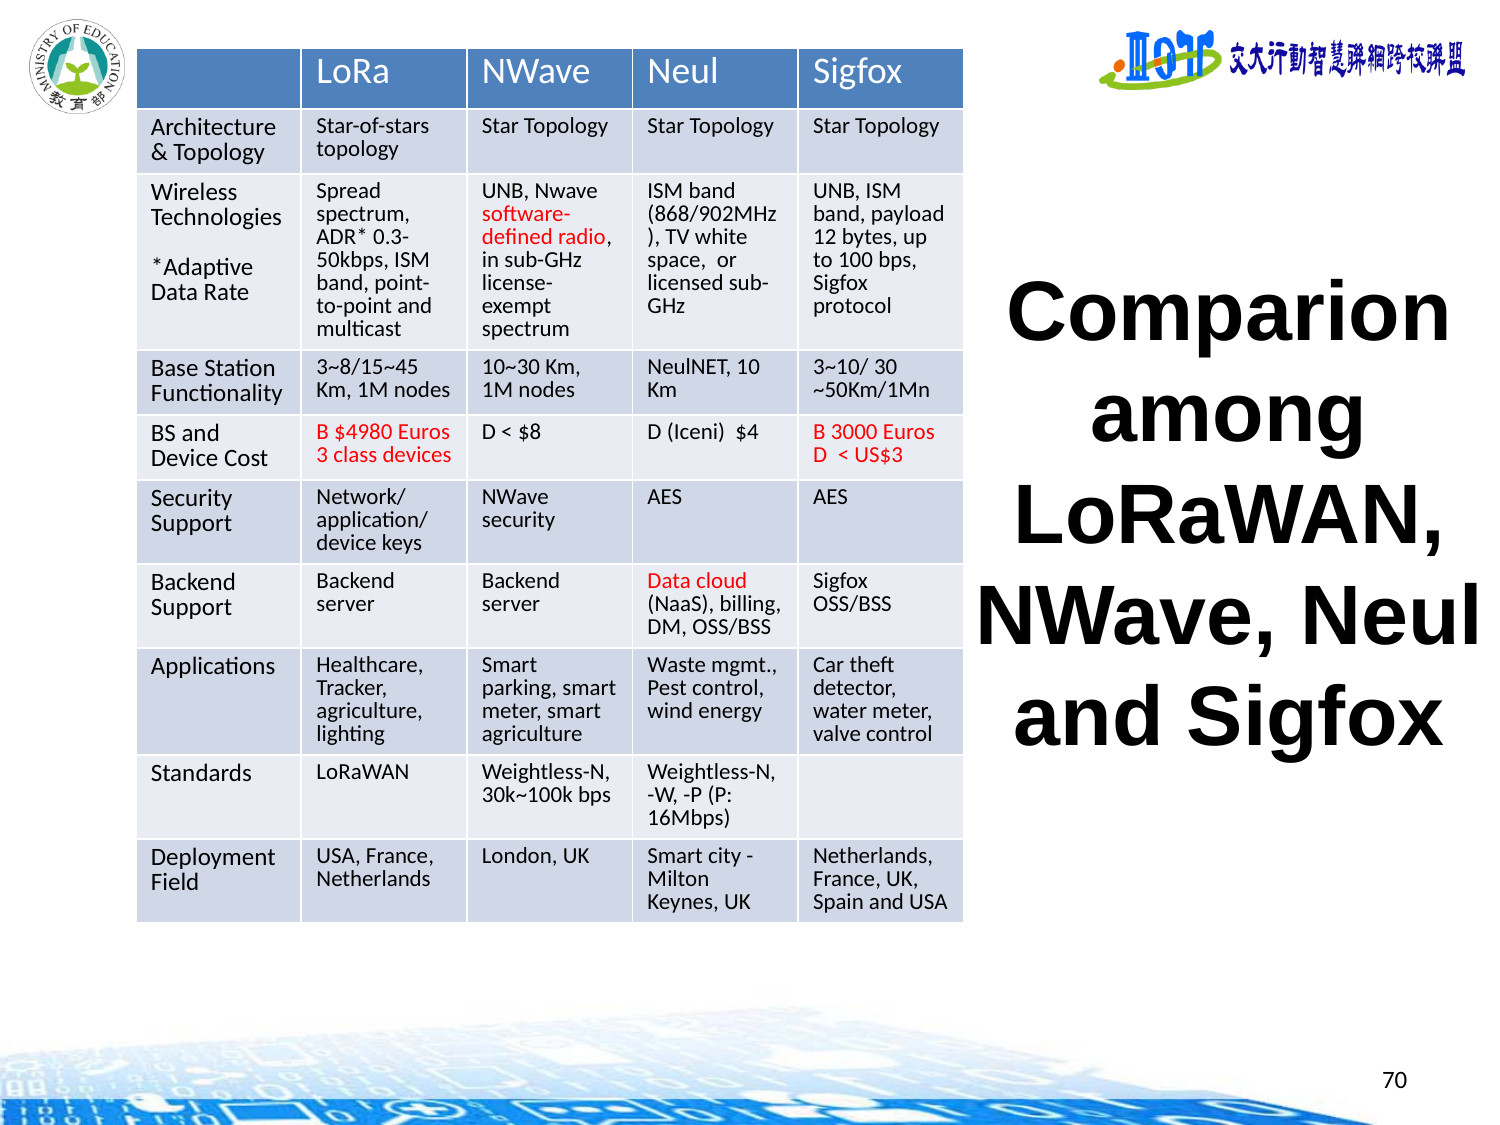

|  | LoRa | NWave | Neul | Sigfox |
| --- | --- | --- | --- | --- |
| Architecture & Topology | Star-of-stars topology | Star Topology | Star Topology | Star Topology |
| Wireless Technologies \*Adaptive Data Rate | Spread spectrum, ADR\* 0.3-50kbps, ISM band, point-to-point and multicast | UNB, Nwave software-defined radio, in sub-GHz license-exempt spectrum | ISM band (868/902MHz), TV white space, or licensed sub-GHz | UNB, ISM band, payload 12 bytes, up to 100 bps, Sigfox protocol |
| Base Station Functionality | 3~8/15~45 Km, 1M nodes | 10~30 Km, 1M nodes | NeulNET, 10 Km | 3~10/ 30 ~50Km/1Mn |
| BS and Device Cost | B $4980 Euros 3 class devices | D < $8 | D (Iceni) $4 | B 3000 Euros D < US$3 |
| Security Support | Network/ application/ device keys | NWave security | AES | AES |
| Backend Support | Backend server | Backend server | Data cloud (NaaS), billing, DM, OSS/BSS | Sigfox OSS/BSS |
| Applications | Healthcare, Tracker, agriculture, lighting | Smart parking, smart meter, smart agriculture | Waste mgmt., Pest control, wind energy | Car theft detector, water meter, valve control |
| Standards | LoRaWAN | Weightless-N, 30k~100k bps | Weightless-N, -W, -P (P: 16Mbps) |  |
| Deployment Field | USA, France, Netherlands | London, UK | Smart city - Milton Keynes, UK | Netherlands, France, UK, Spain and USA |
# Comparion among LoRaWAN, NWave, Neul and Sigfox
70